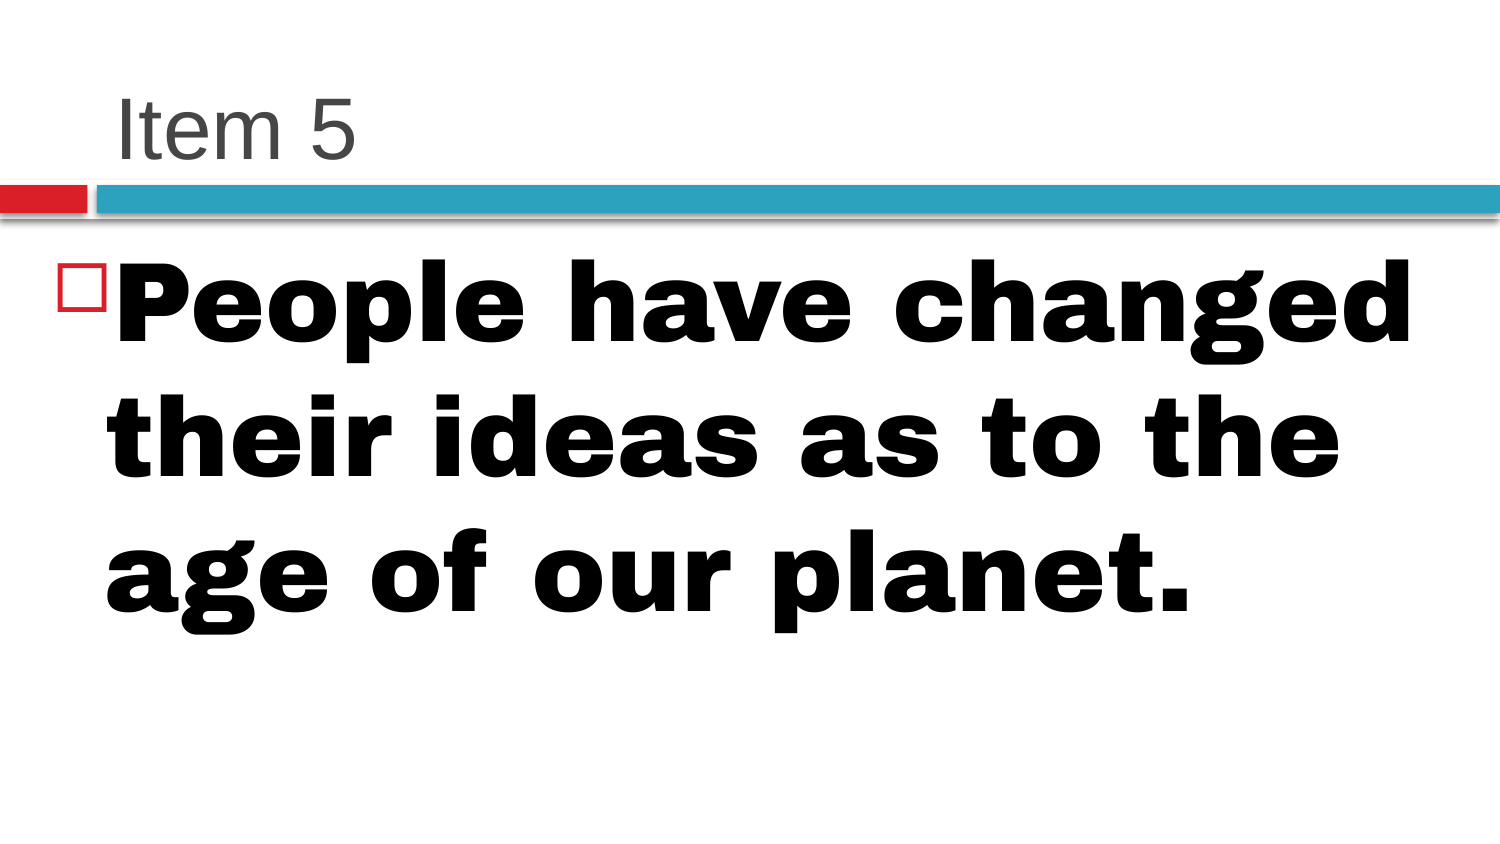

# Item 5
People have changed their ideas as to the age of our planet.